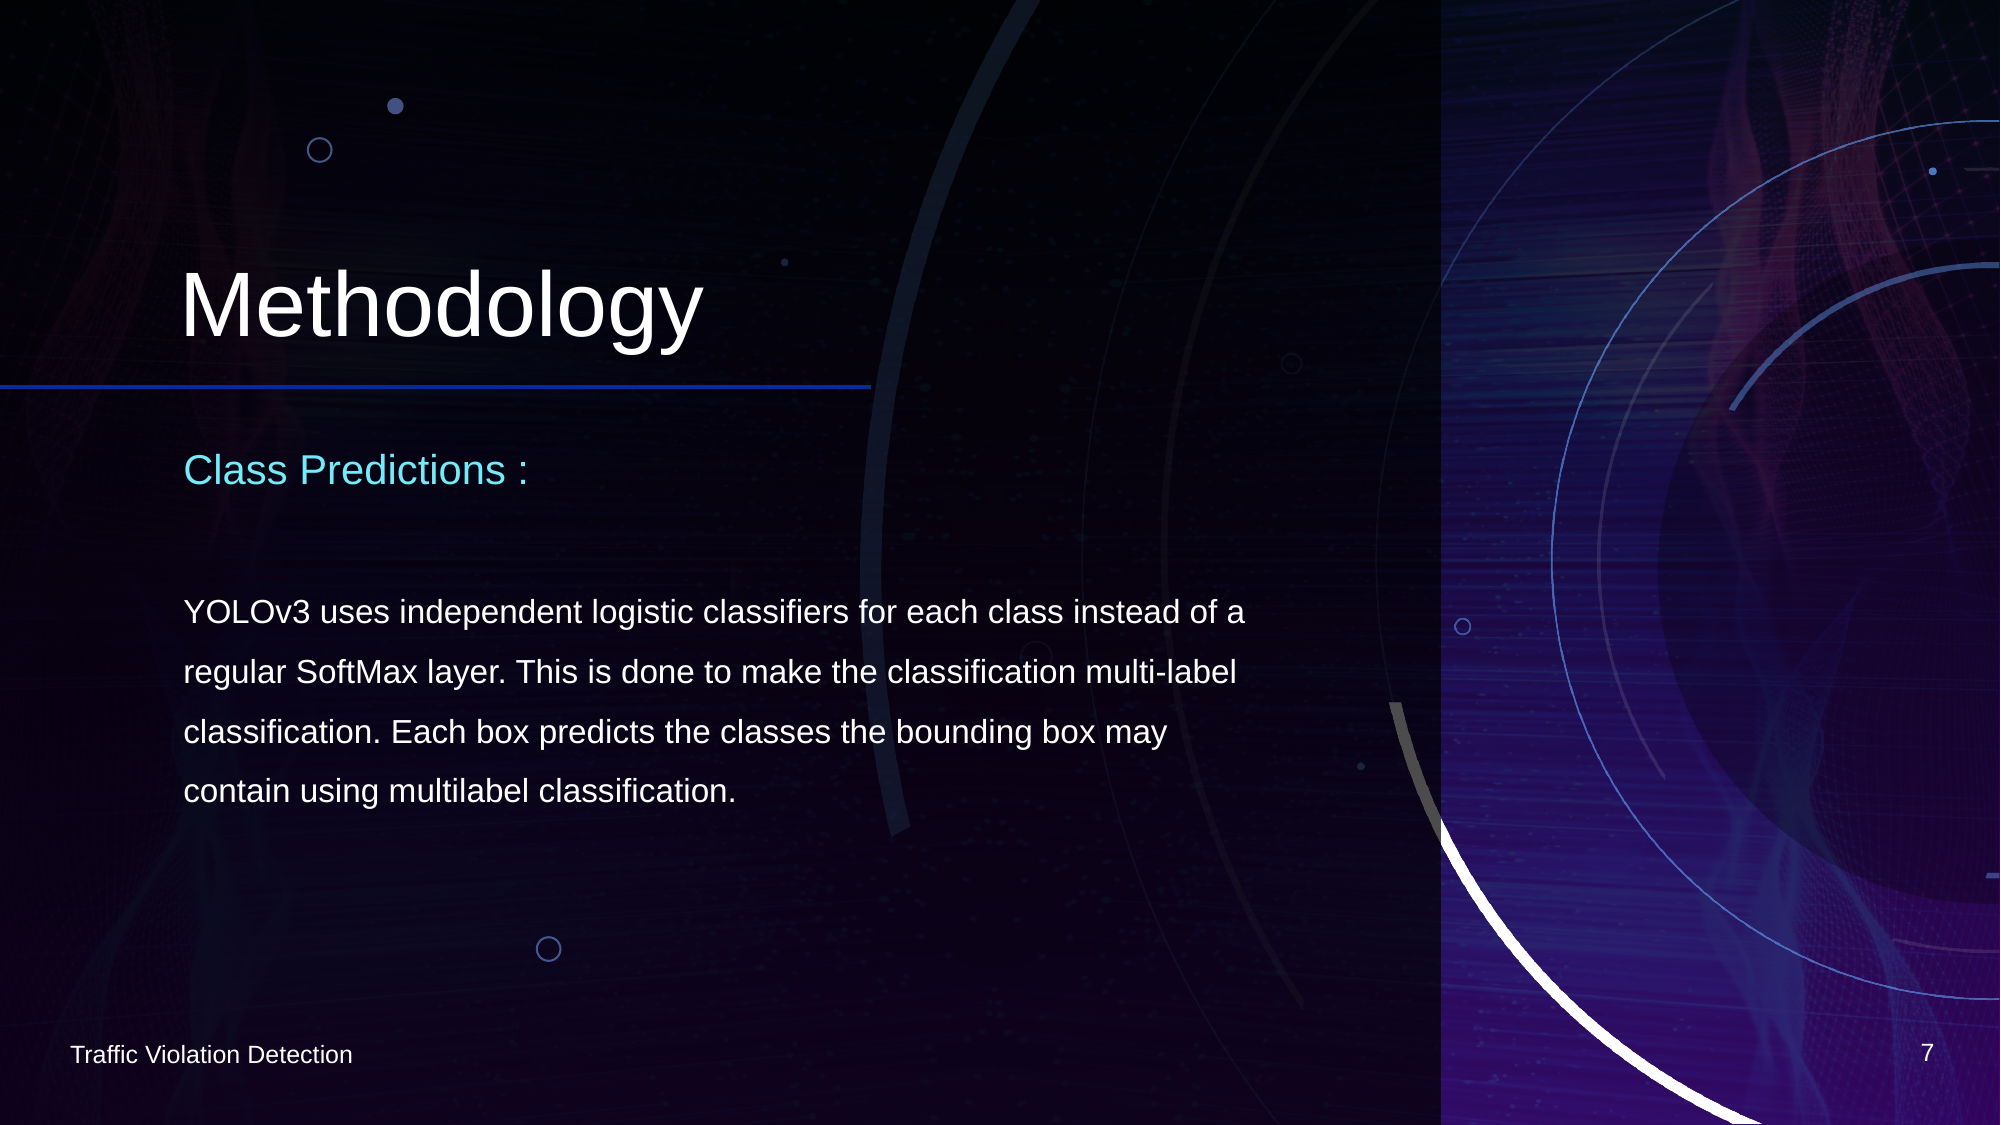

# Methodology
Class Predictions :

YOLOv3 uses independent logistic classifiers for each class instead of a regular SoftMax layer. This is done to make the classification multi-label classification. Each box predicts the classes the bounding box may contain using multilabel classification.
7
Traffic Violation Detection